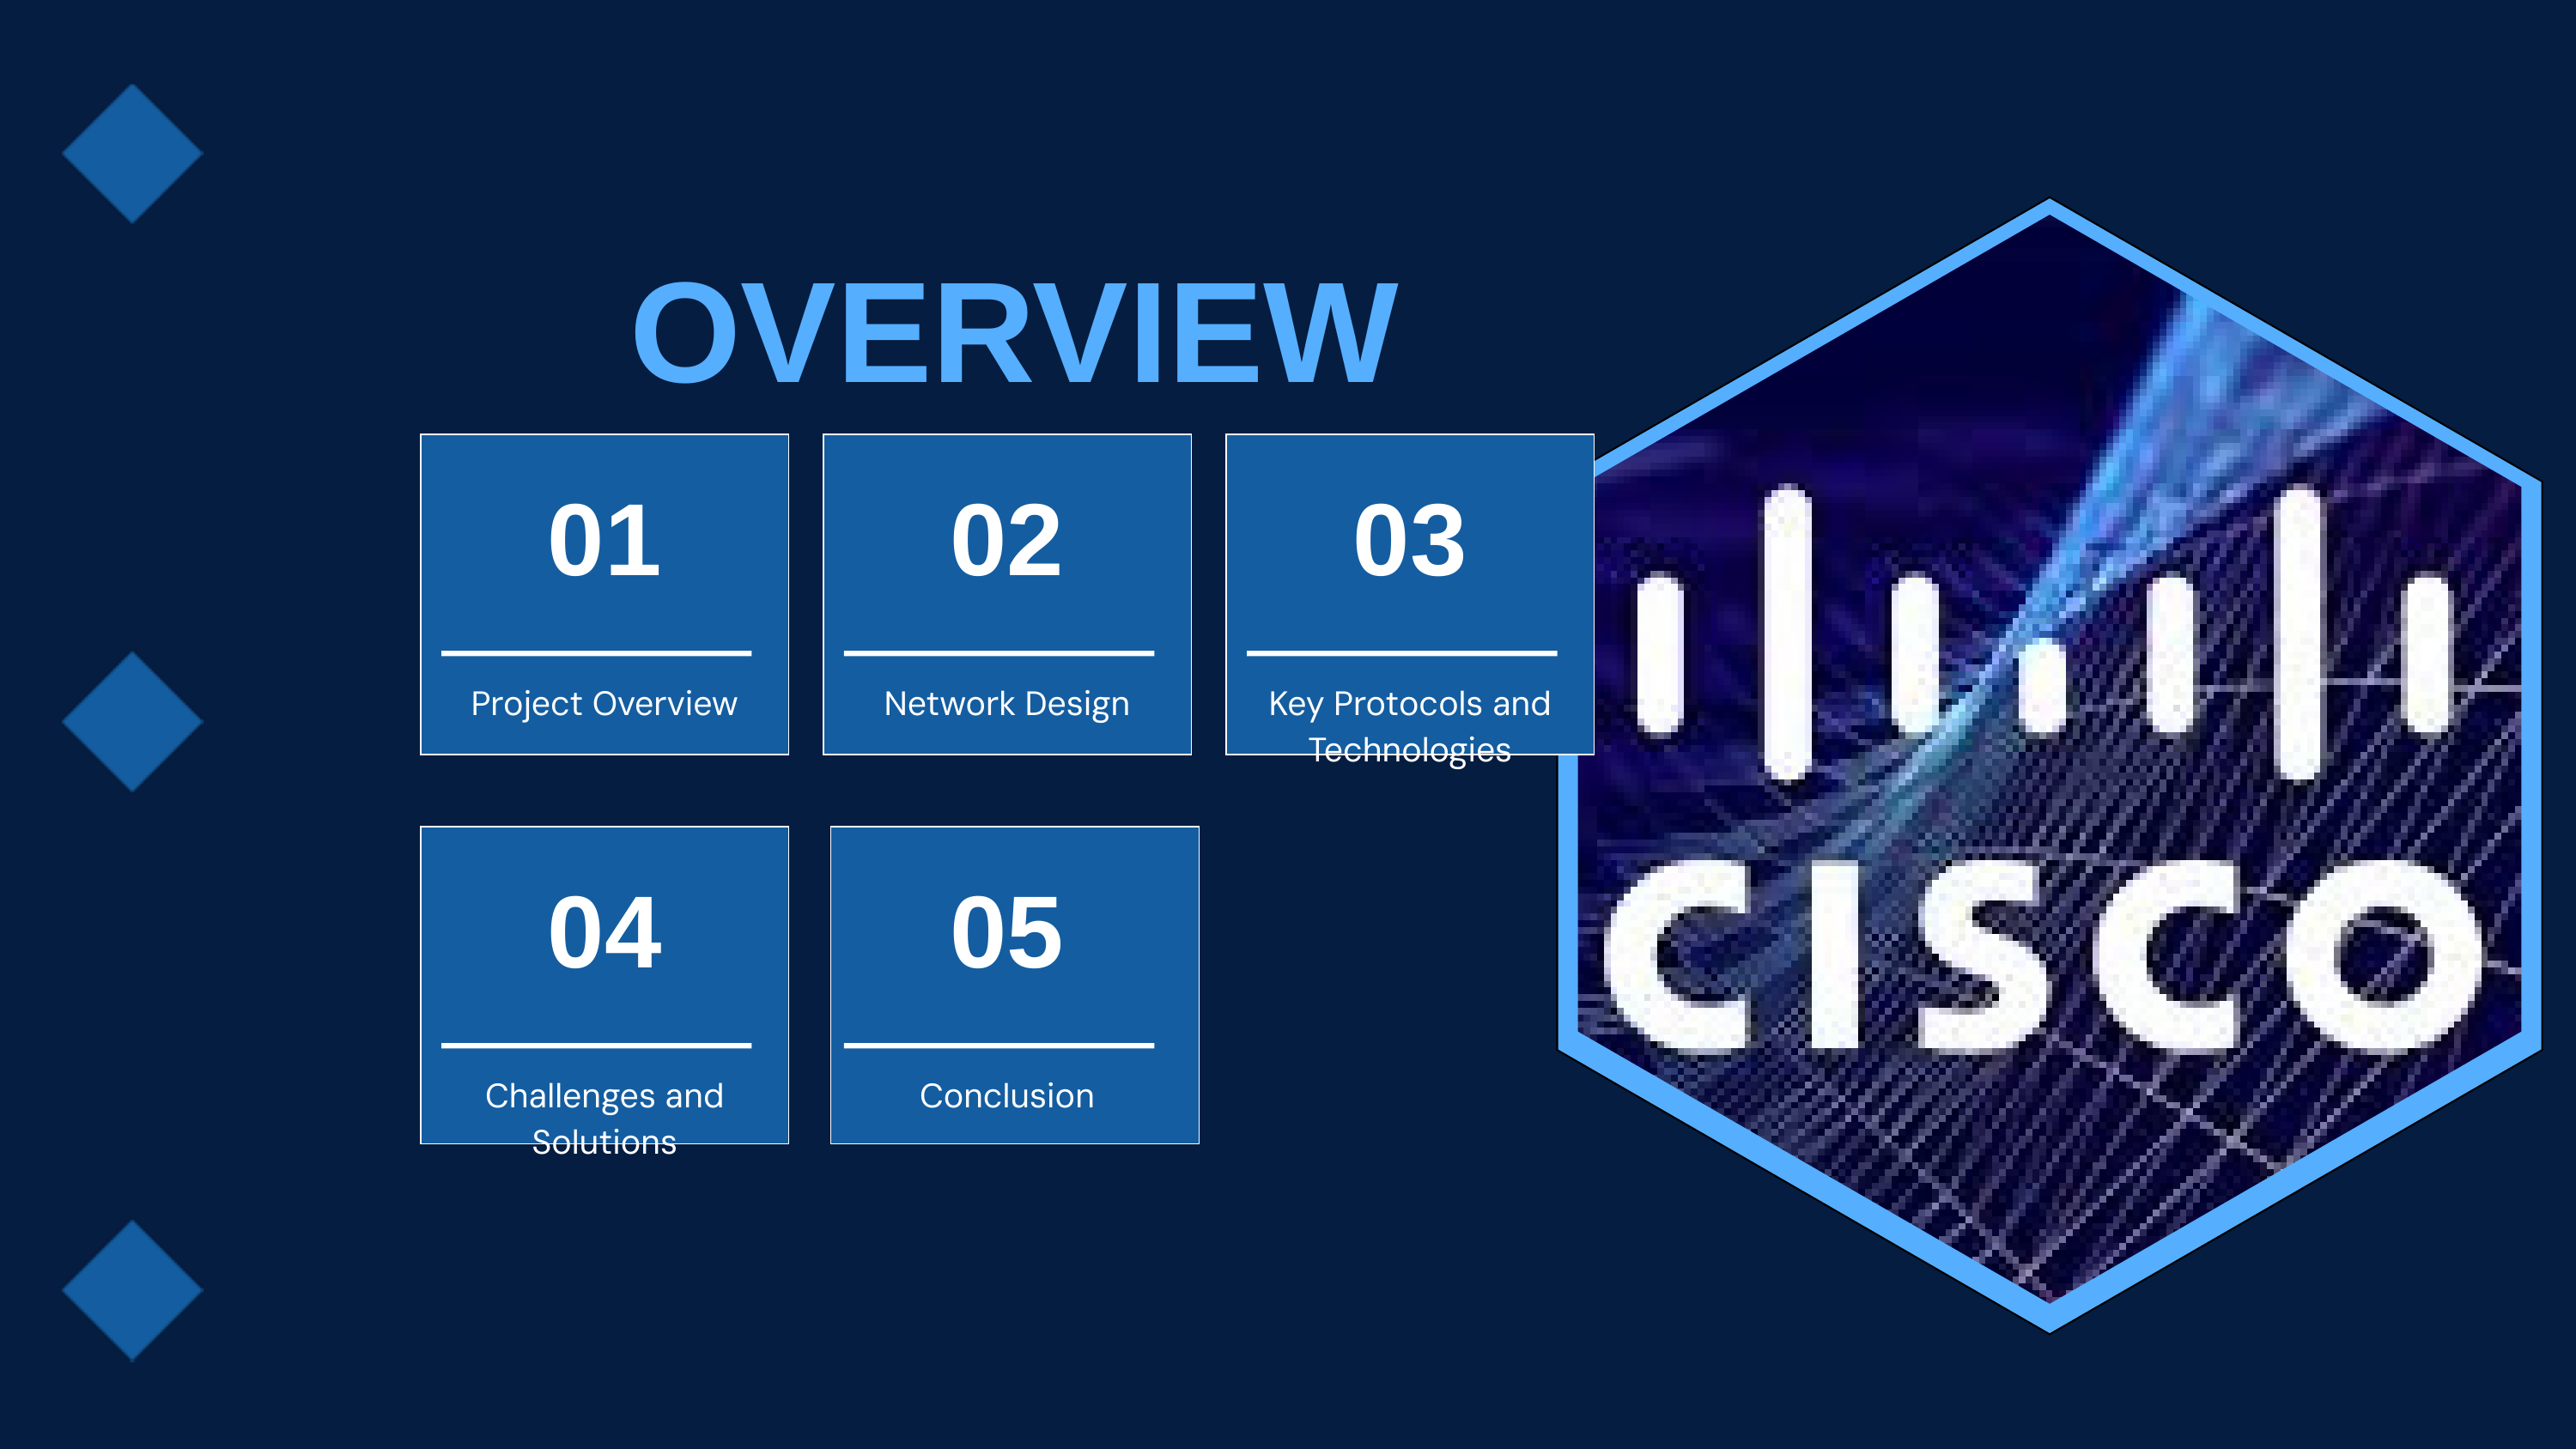

OVERVIEW

01
02
03

 Project Overview
Network Design
Key Protocols and Technologies

04
05

Challenges and Solutions
Conclusion